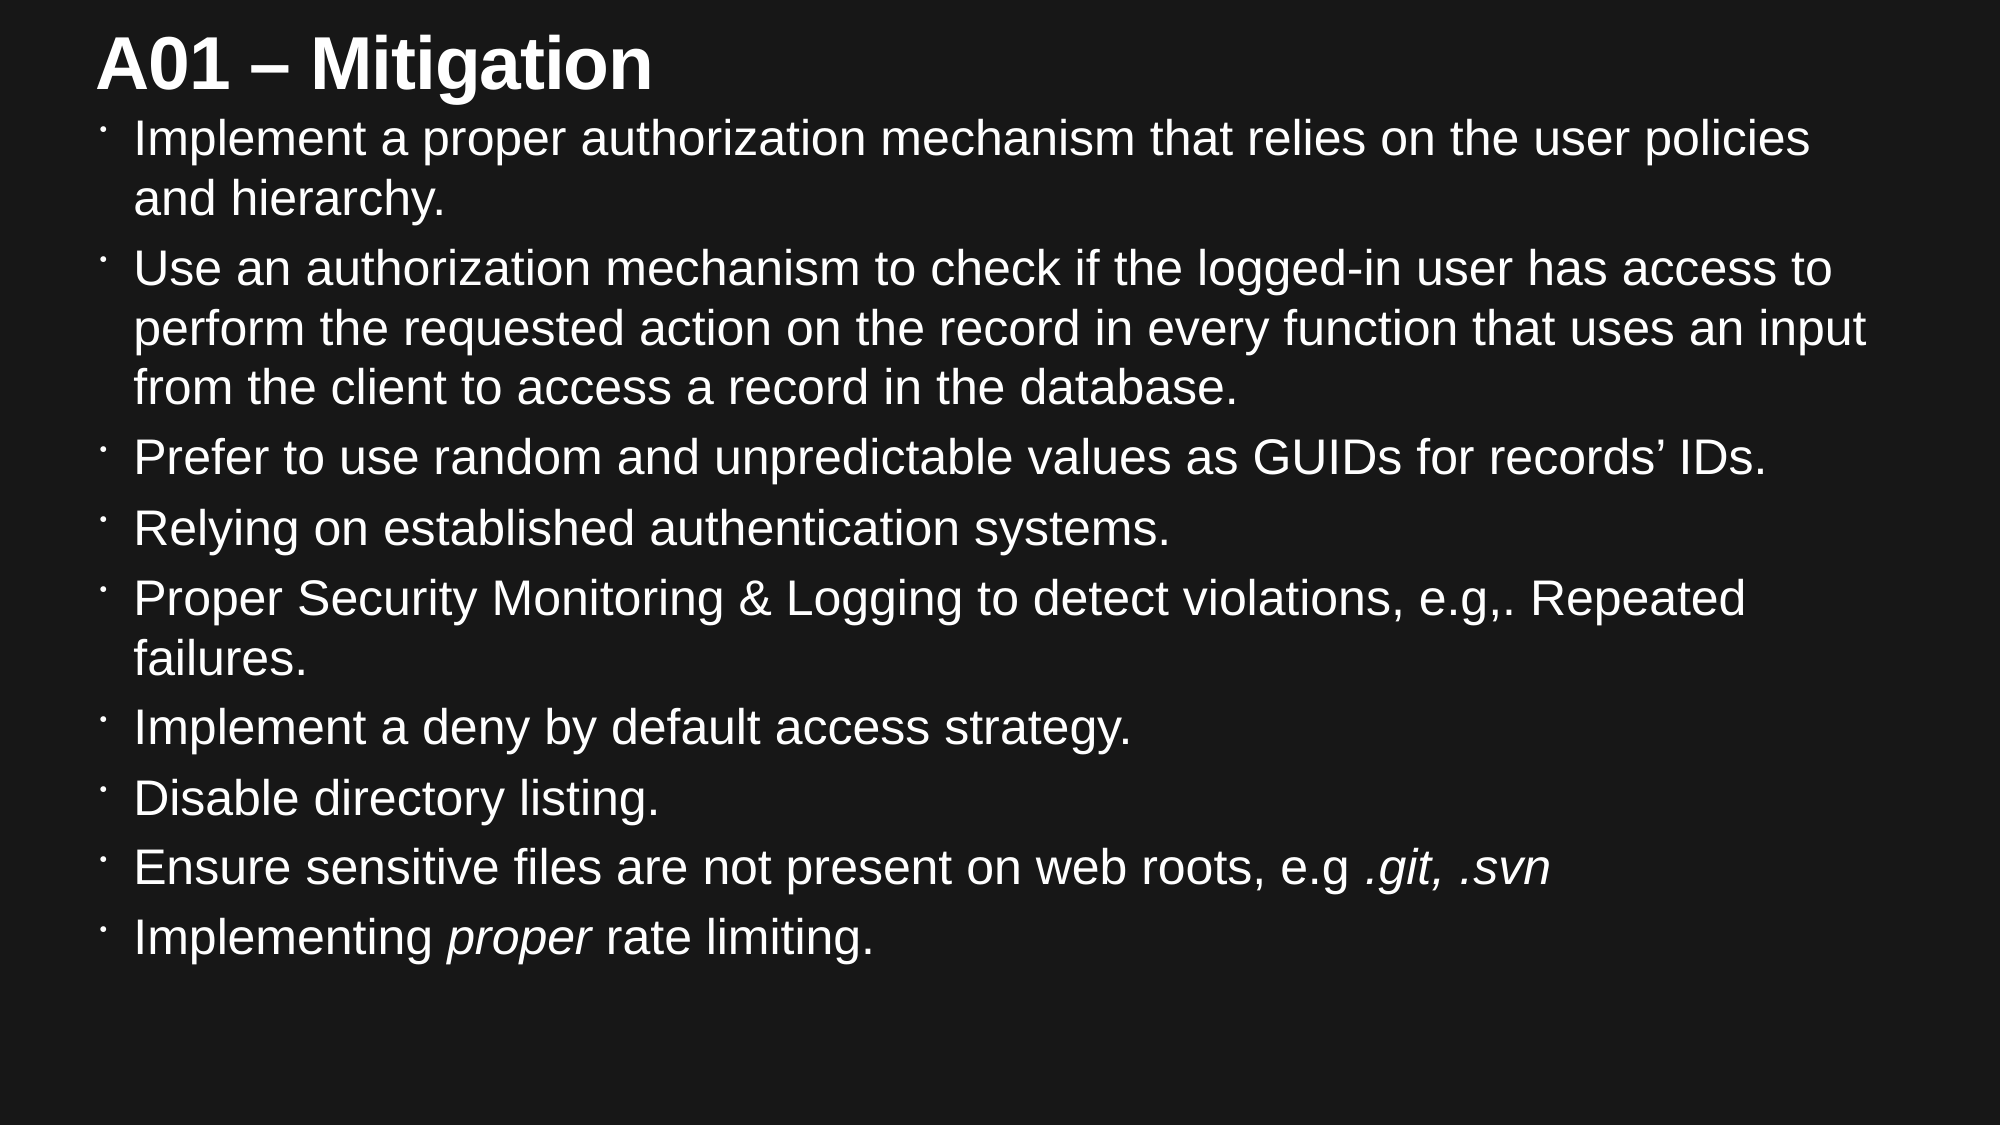

# A01 – Mitigation
Implement a proper authorization mechanism that relies on the user policies and hierarchy.
Use an authorization mechanism to check if the logged-in user has access to perform the requested action on the record in every function that uses an input from the client to access a record in the database.
Prefer to use random and unpredictable values as GUIDs for records’ IDs.
Relying on established authentication systems.
Proper Security Monitoring & Logging to detect violations, e.g,. Repeated failures.
Implement a deny by default access strategy.
Disable directory listing.
Ensure sensitive files are not present on web roots, e.g .git, .svn
Implementing proper rate limiting.